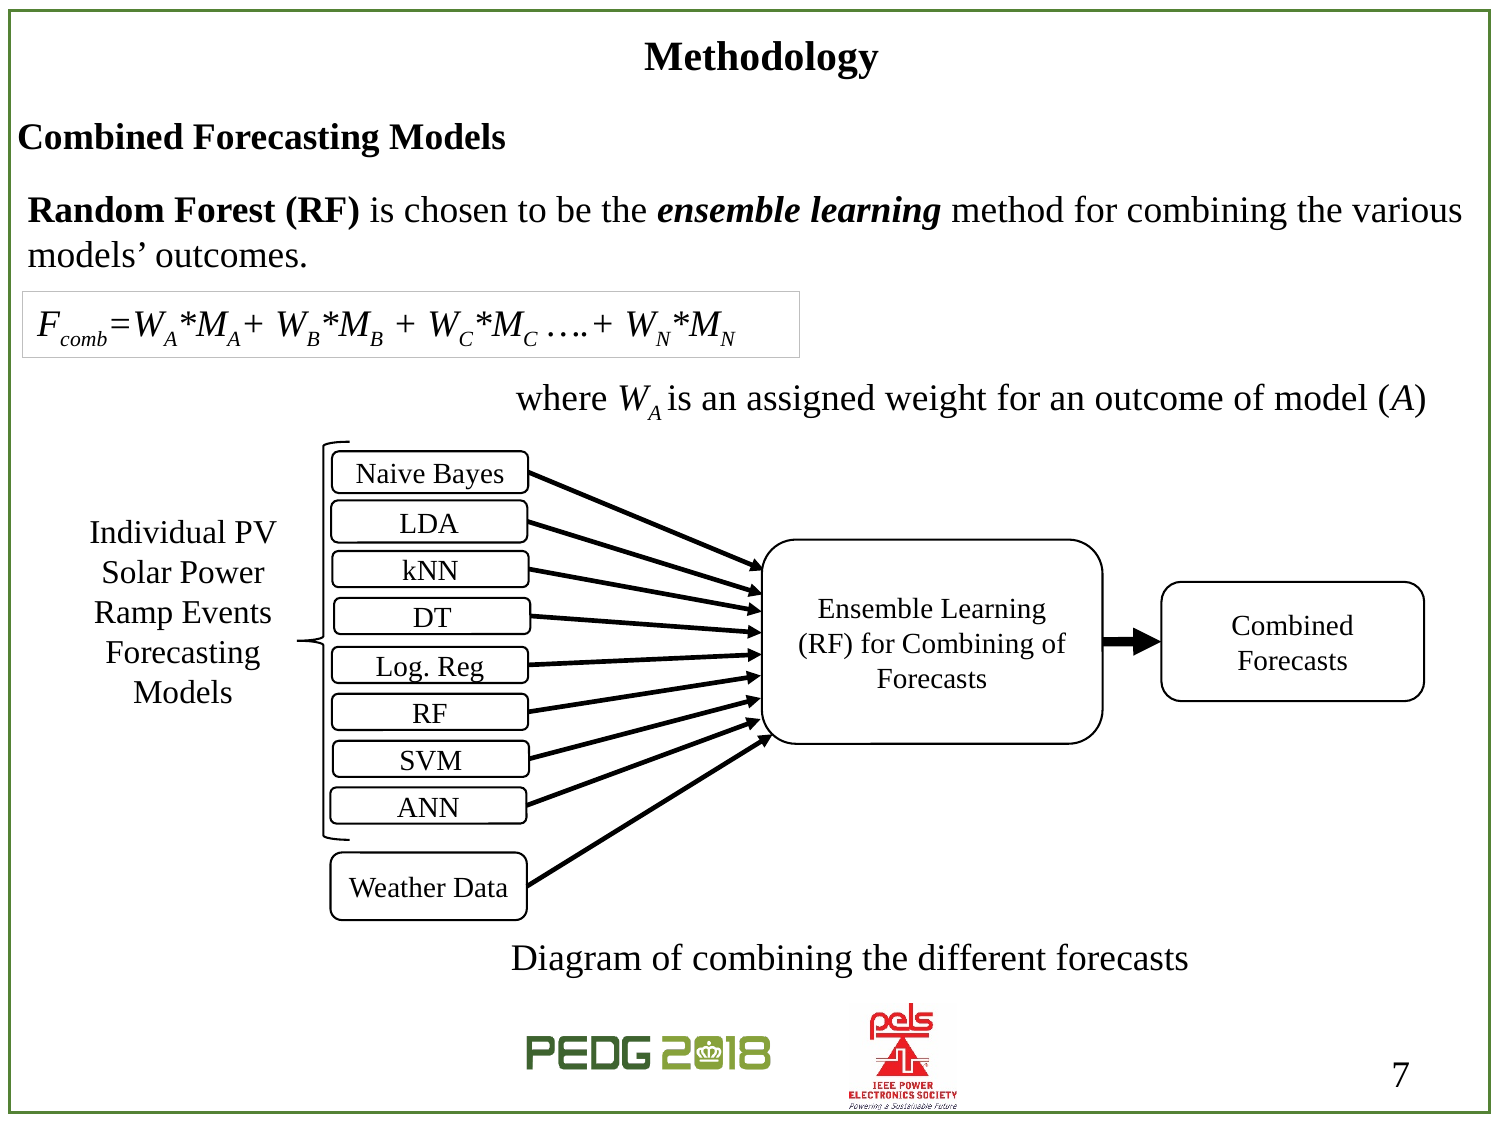

Methodology
Combined Forecasting Models
Random Forest (RF) is chosen to be the ensemble learning method for combining the various models’ outcomes.
Fcomb=WA*MA+ WB*MB + WC*MC ….+ WN*MN
where WA is an assigned weight for an outcome of model (A)

Individual PV Solar Power Ramp Events Forecasting Models
Ensemble Learning (RF) for Combining of Forecasts
kNN
Combined Forecasts
Weather Data
Naive Bayes
LDA
DT
Log. Reg
RF
SVM
ANN
Diagram of combining the different forecasts
7